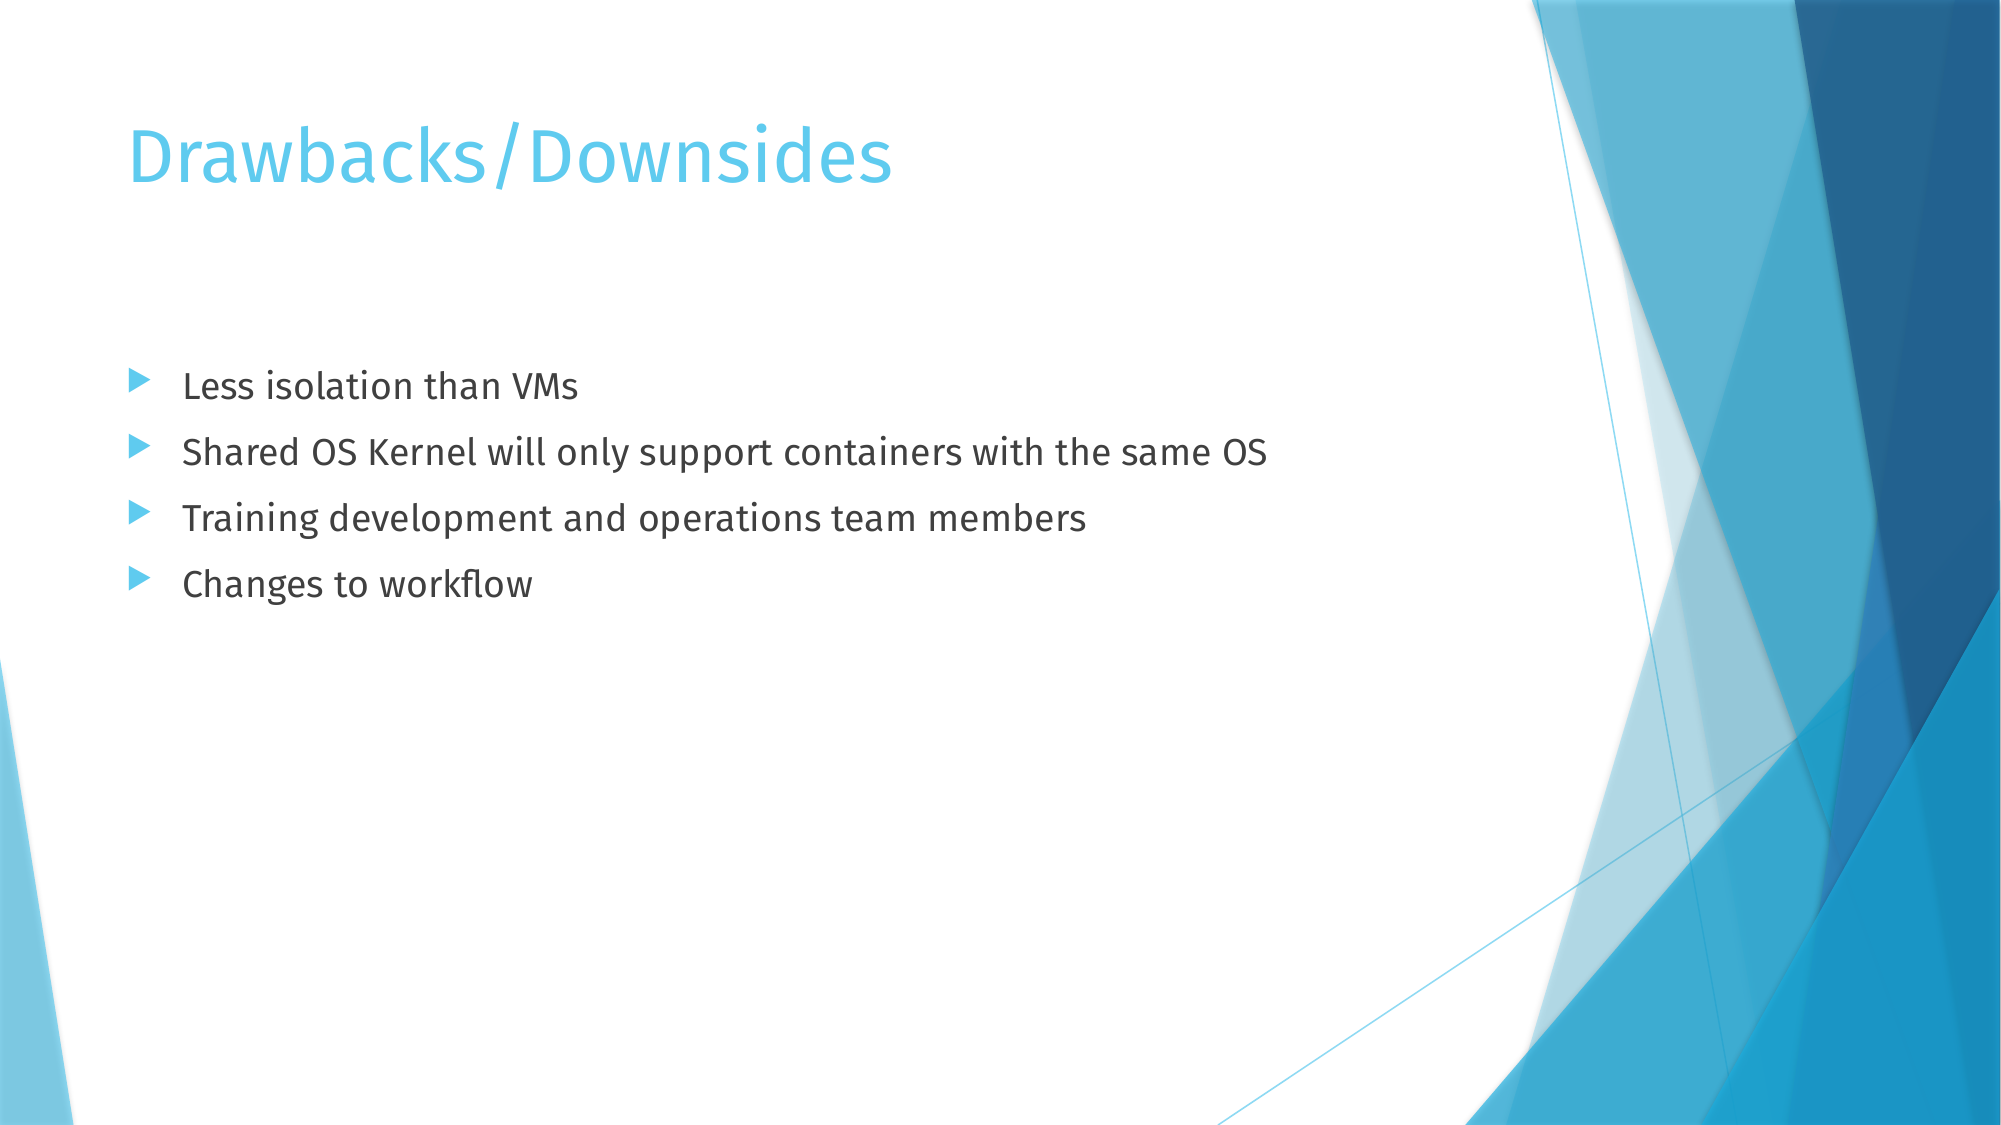

# Drawbacks/Downsides
Less isolation than VMs
Shared OS Kernel will only support containers with the same OS
Training development and operations team members
Changes to workflow